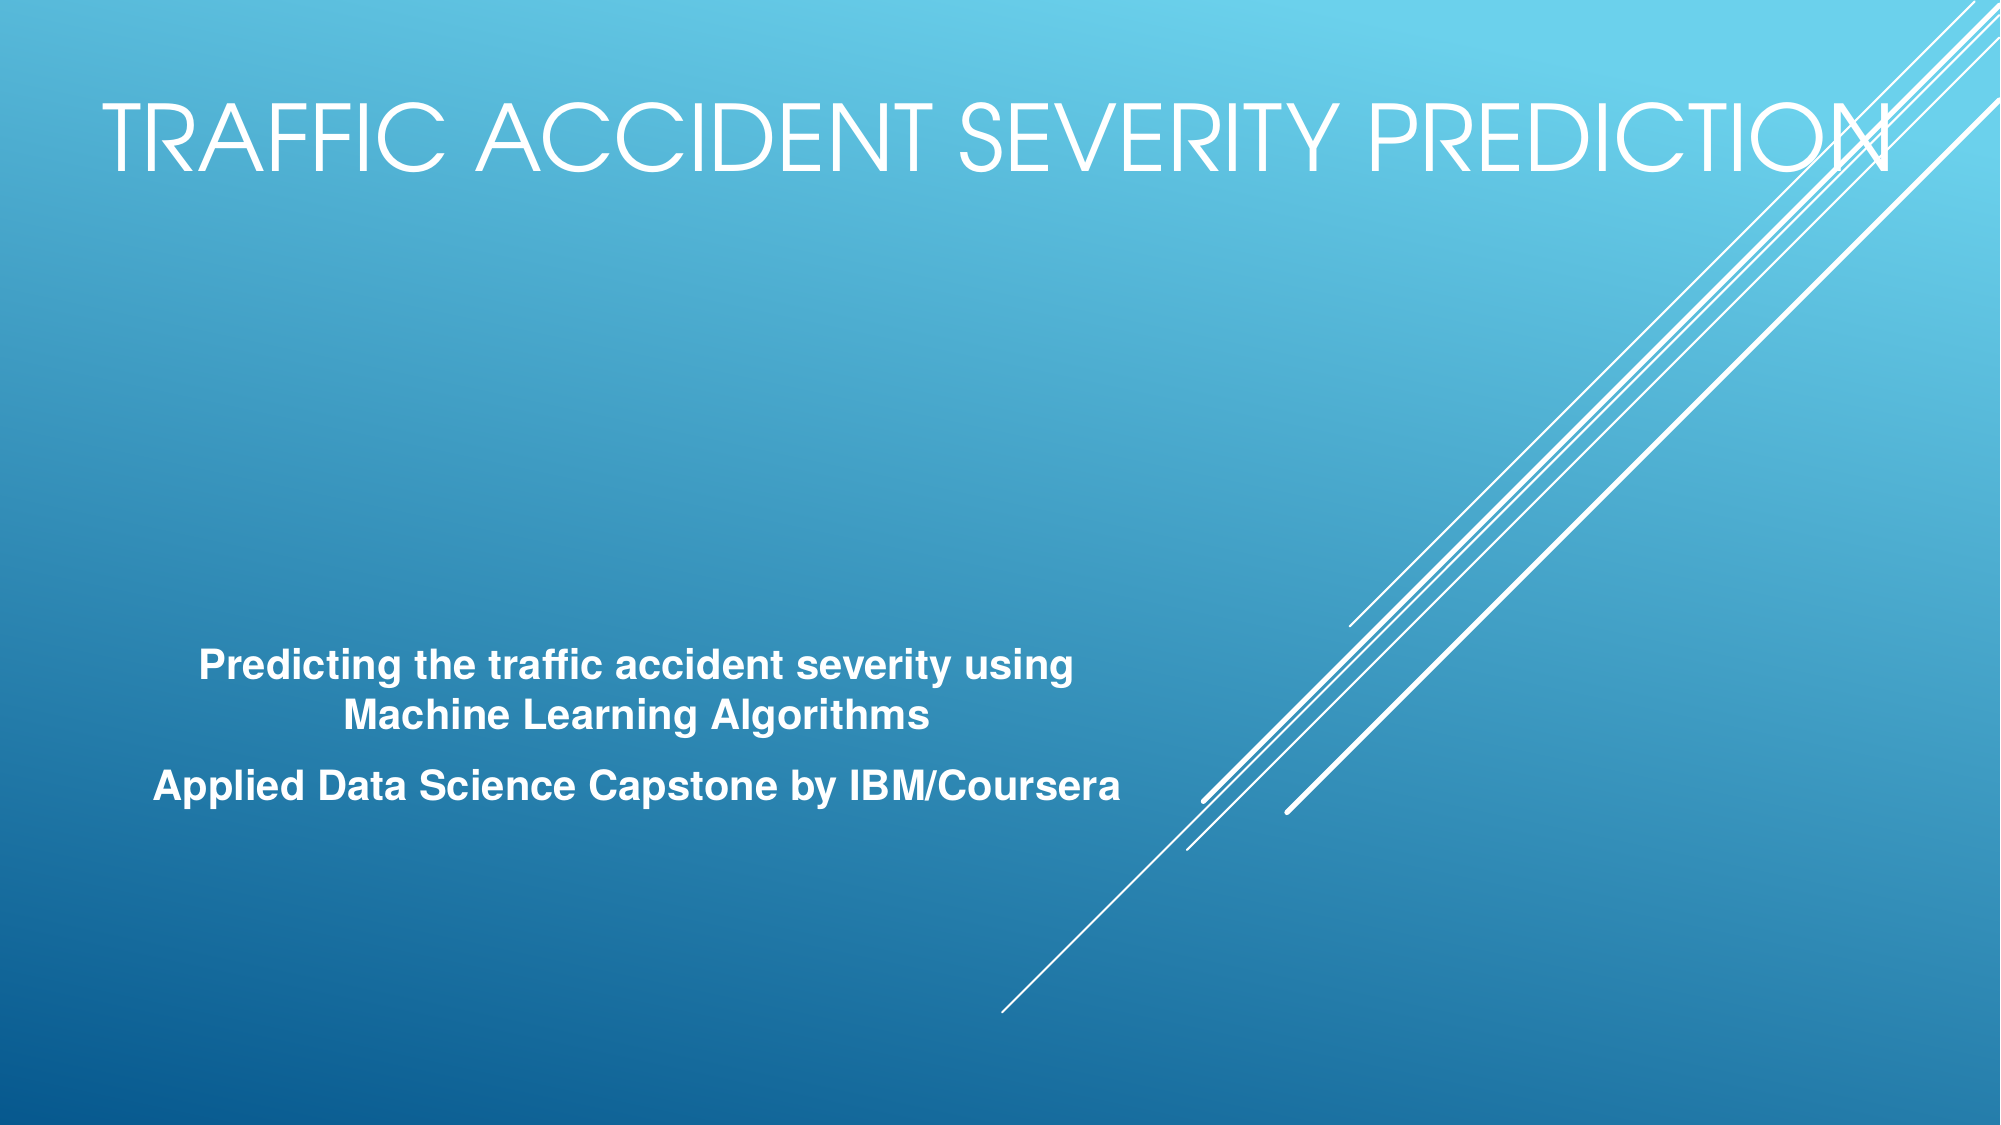

# TRAFFIC ACCIDENT SEVERITY PREDICTION
Predicting the traffic accident severity using Machine Learning Algorithms
Applied Data Science Capstone by IBM/Coursera